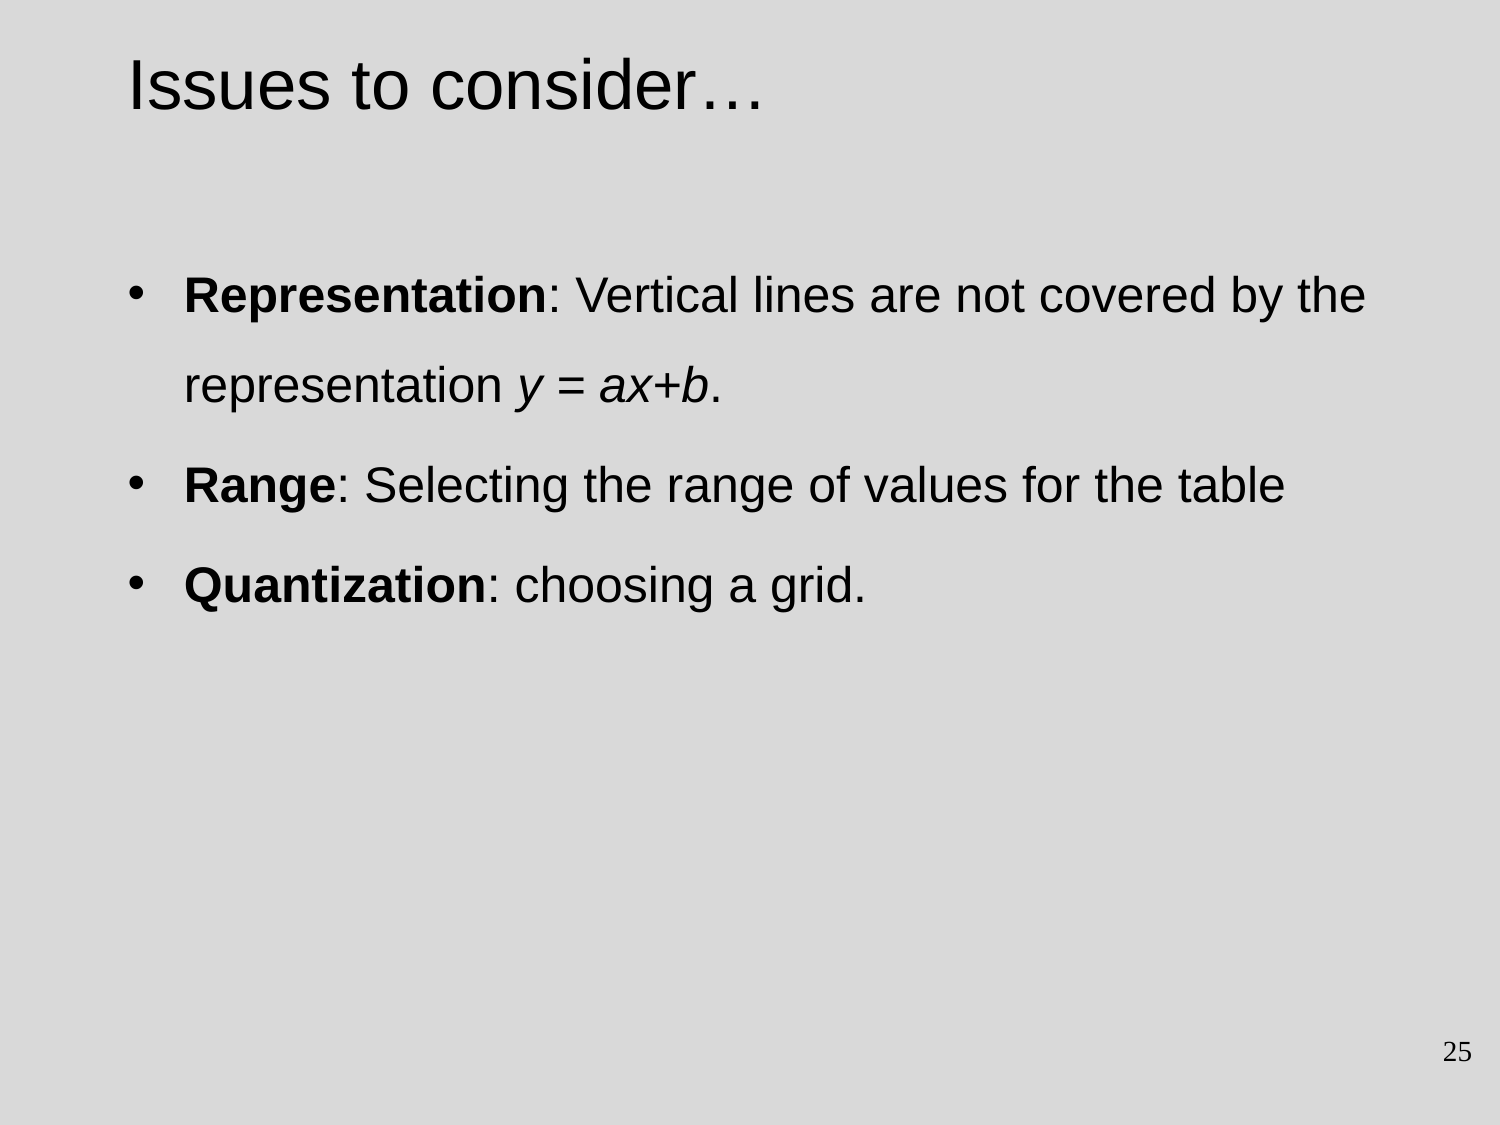

# Issues to consider…
Representation: Vertical lines are not covered by the representation y = ax+b.
Range: Selecting the range of values for the table
Quantization: choosing a grid.
25